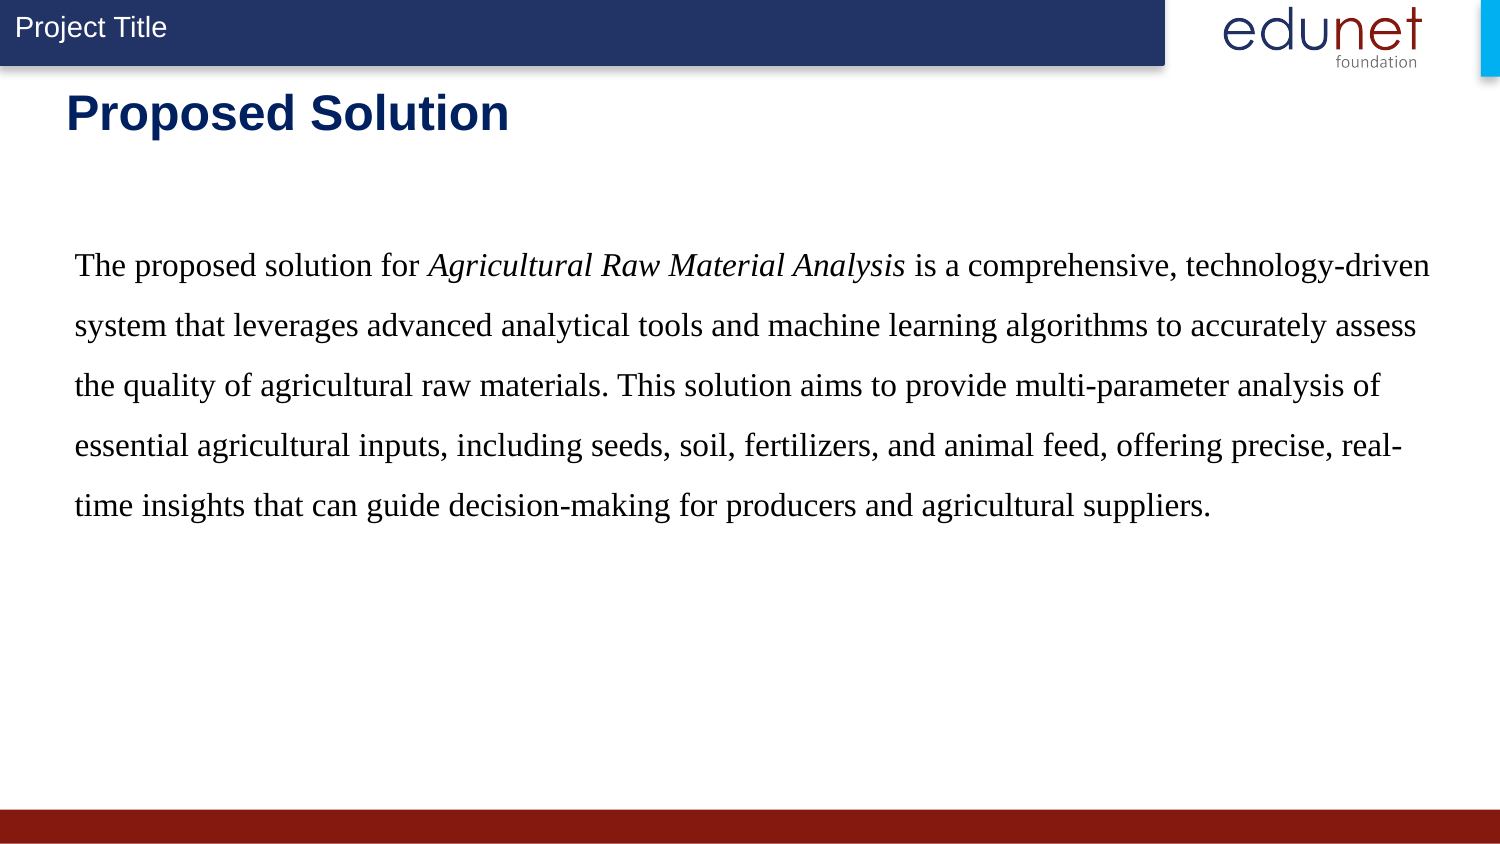

# Proposed Solution
The proposed solution for Agricultural Raw Material Analysis is a comprehensive, technology-driven system that leverages advanced analytical tools and machine learning algorithms to accurately assess the quality of agricultural raw materials. This solution aims to provide multi-parameter analysis of essential agricultural inputs, including seeds, soil, fertilizers, and animal feed, offering precise, real-time insights that can guide decision-making for producers and agricultural suppliers.